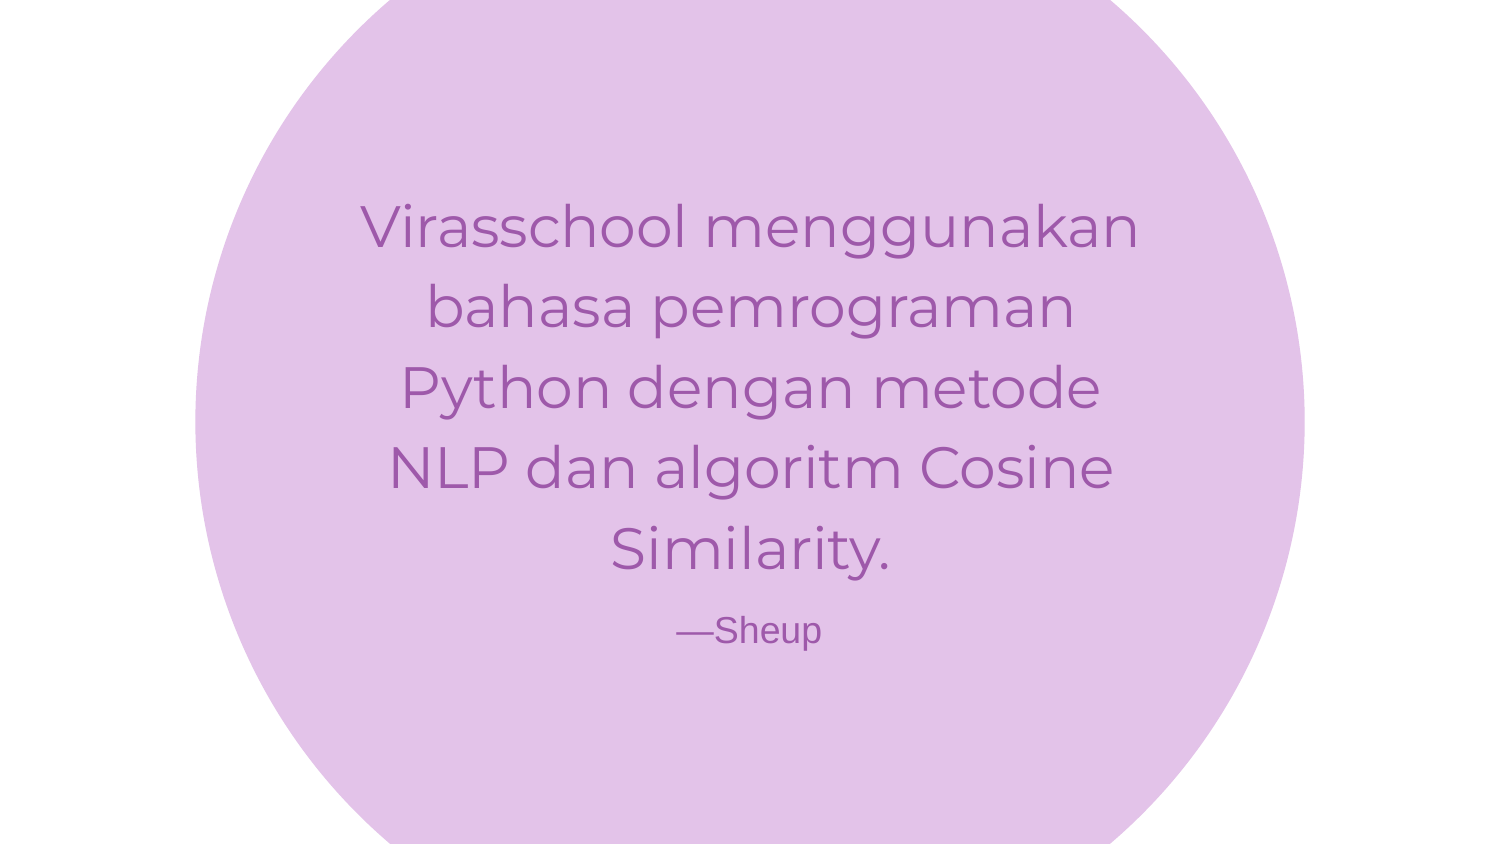

# Virasschool menggunakan bahasa pemrograman Python dengan metode NLP dan algoritm Cosine Similarity.
—Sheup